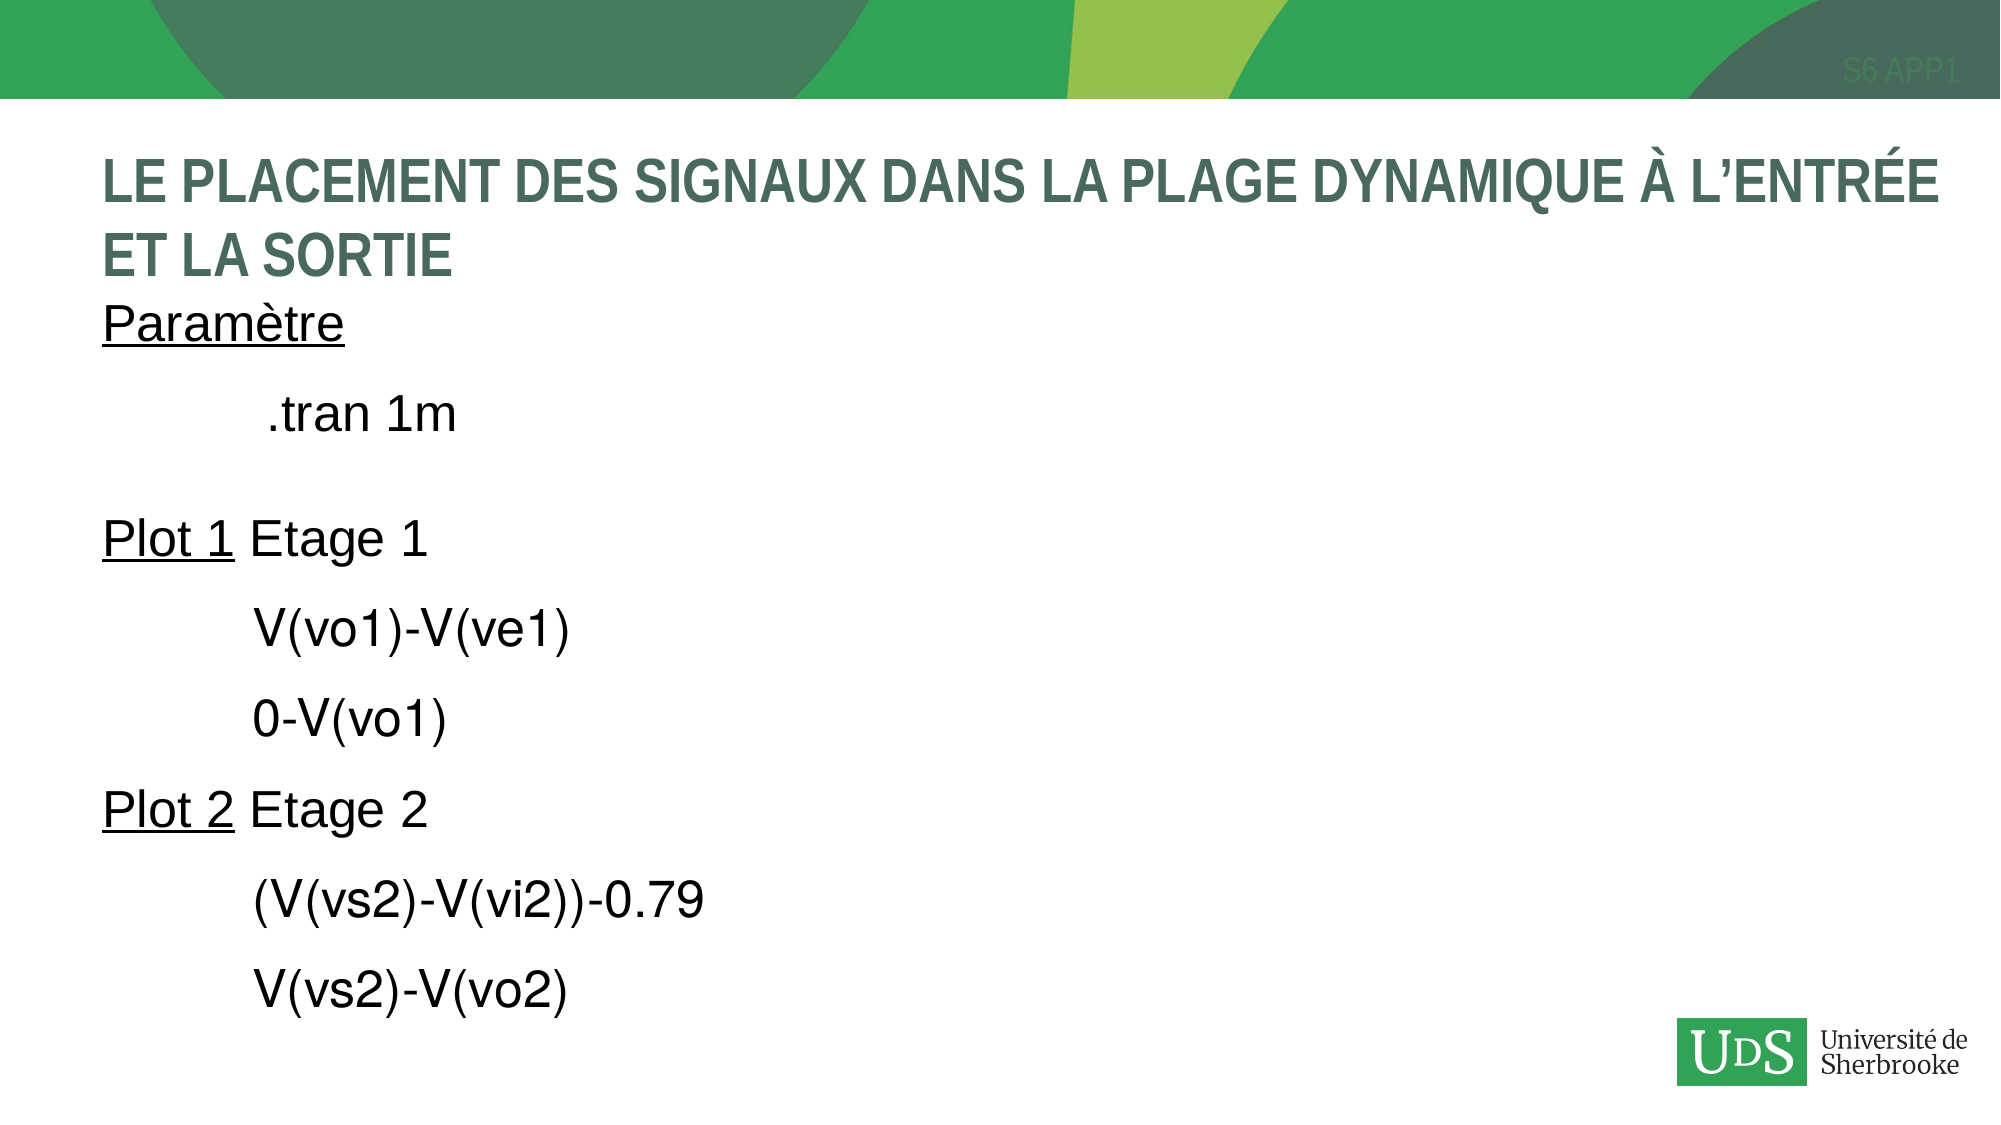

# Le placement des signaux dans la plage dynamique à l’entrée et la sortie
Paramètre
	 .tran 1m
Plot 1 Etage 1
	V(vo1)-V(ve1)
	0-V(vo1)
Plot 2 Etage 2
	(V(vs2)-V(vi2))-0.79
	V(vs2)-V(vo2)